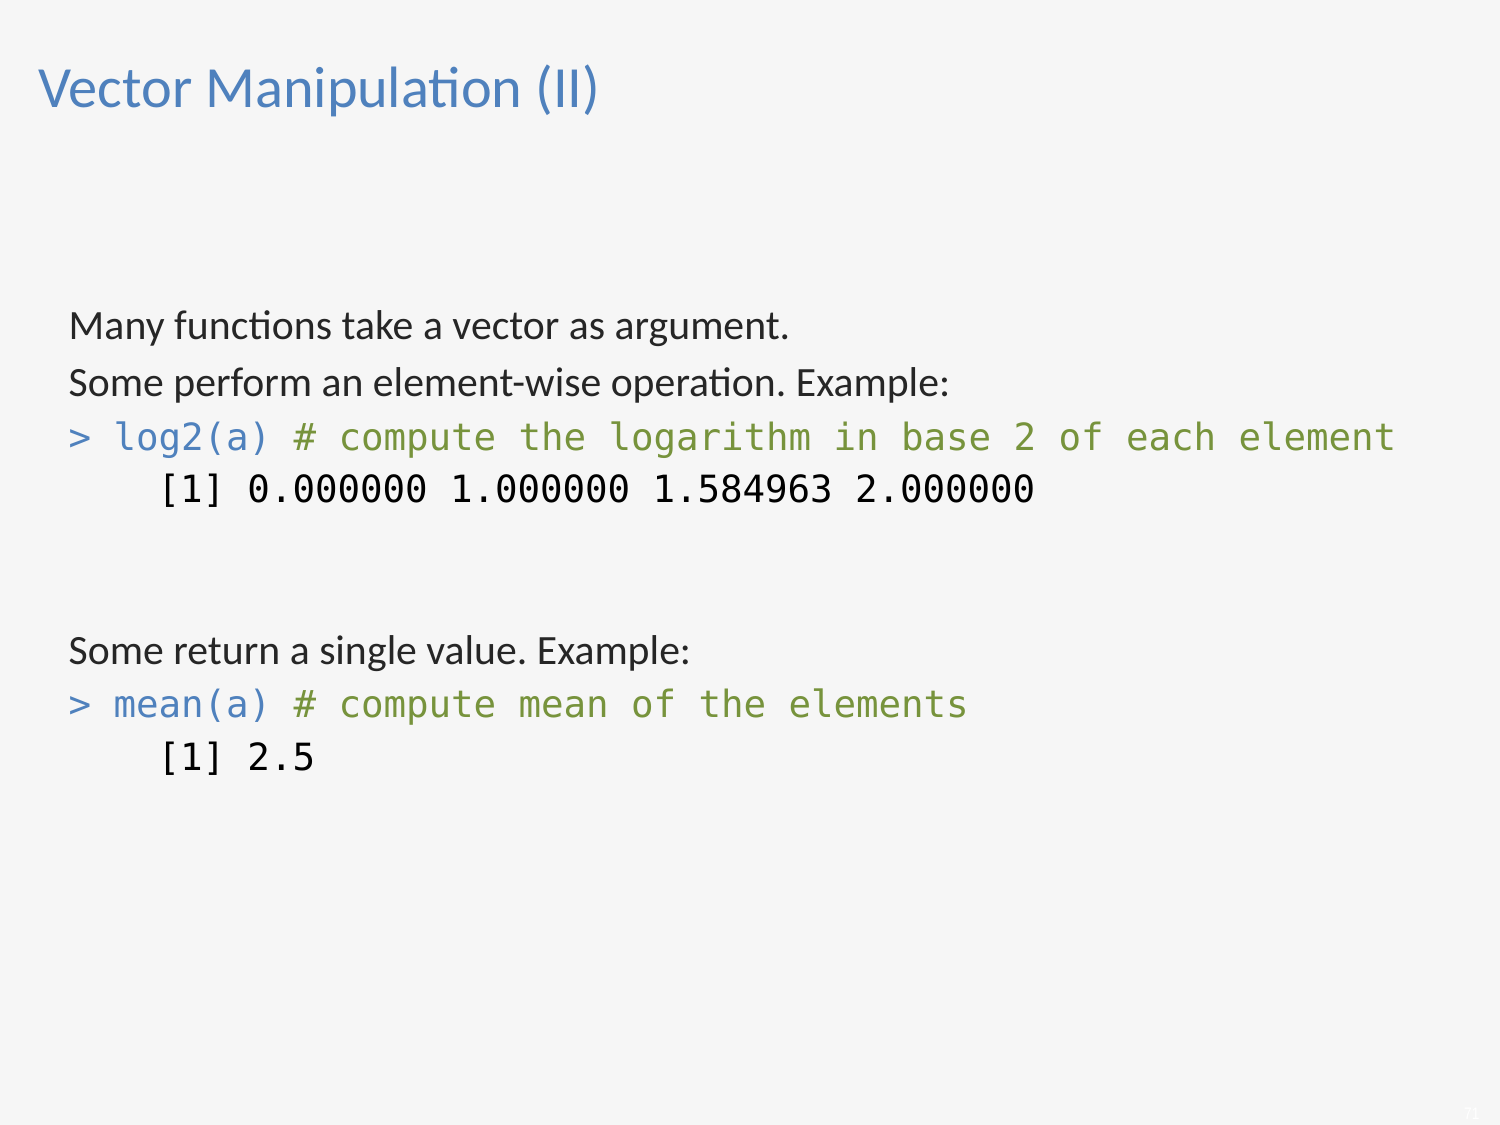

Vector Manipulation (II)

Many functions take a vector as argument.
Some perform an element-wise operation. Example:
> log2(a) # compute the logarithm in base 2 of each element
  [1] 0.000000 1.000000 1.584963 2.000000

Some return a single value. Example:
> mean(a) # compute mean of the elements
  [1] 2.5